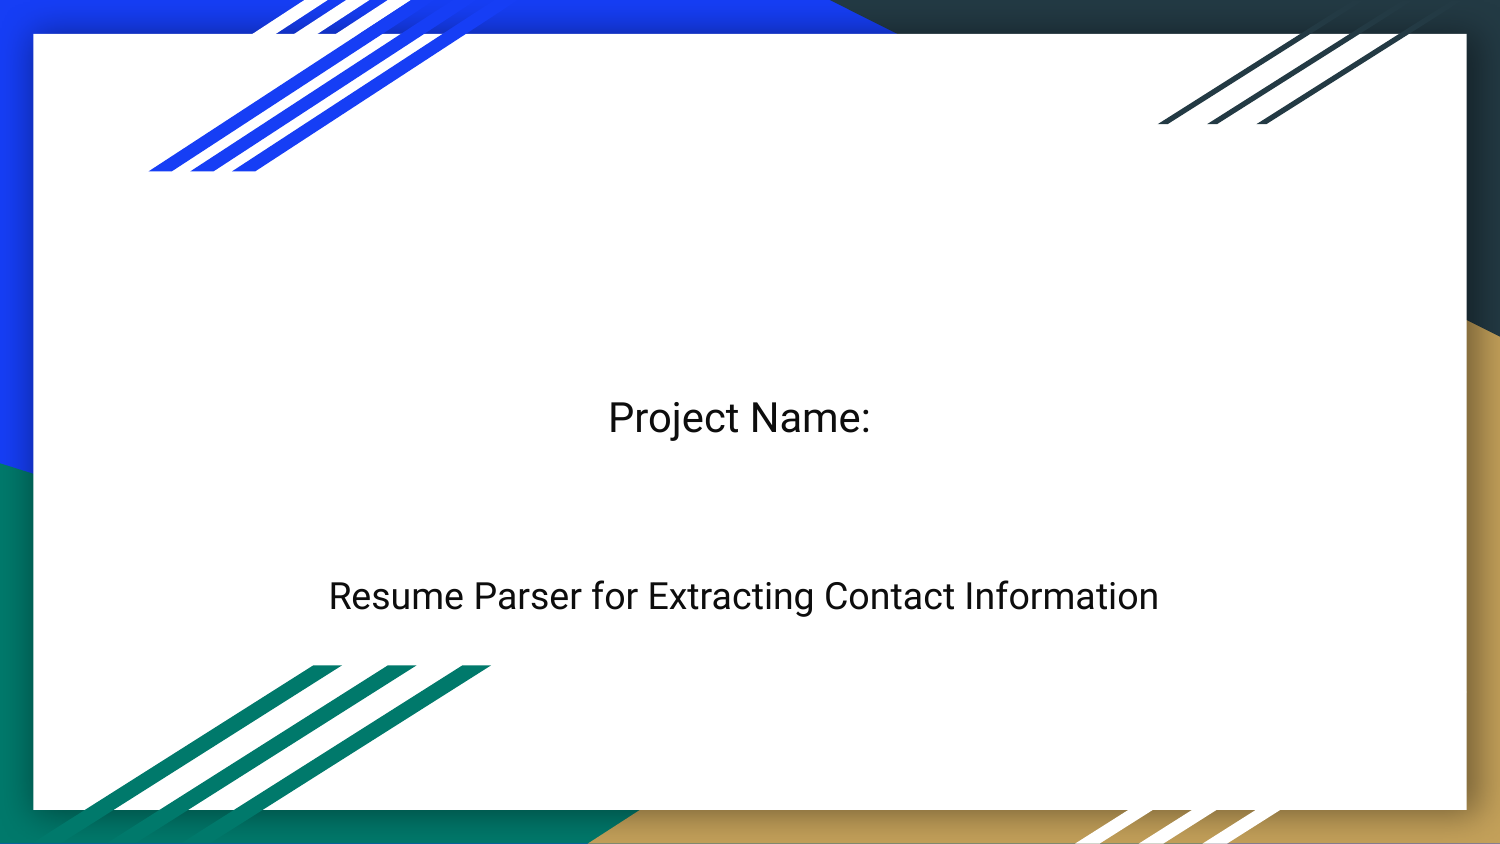

# Project Name:
Resume Parser for Extracting Contact Information